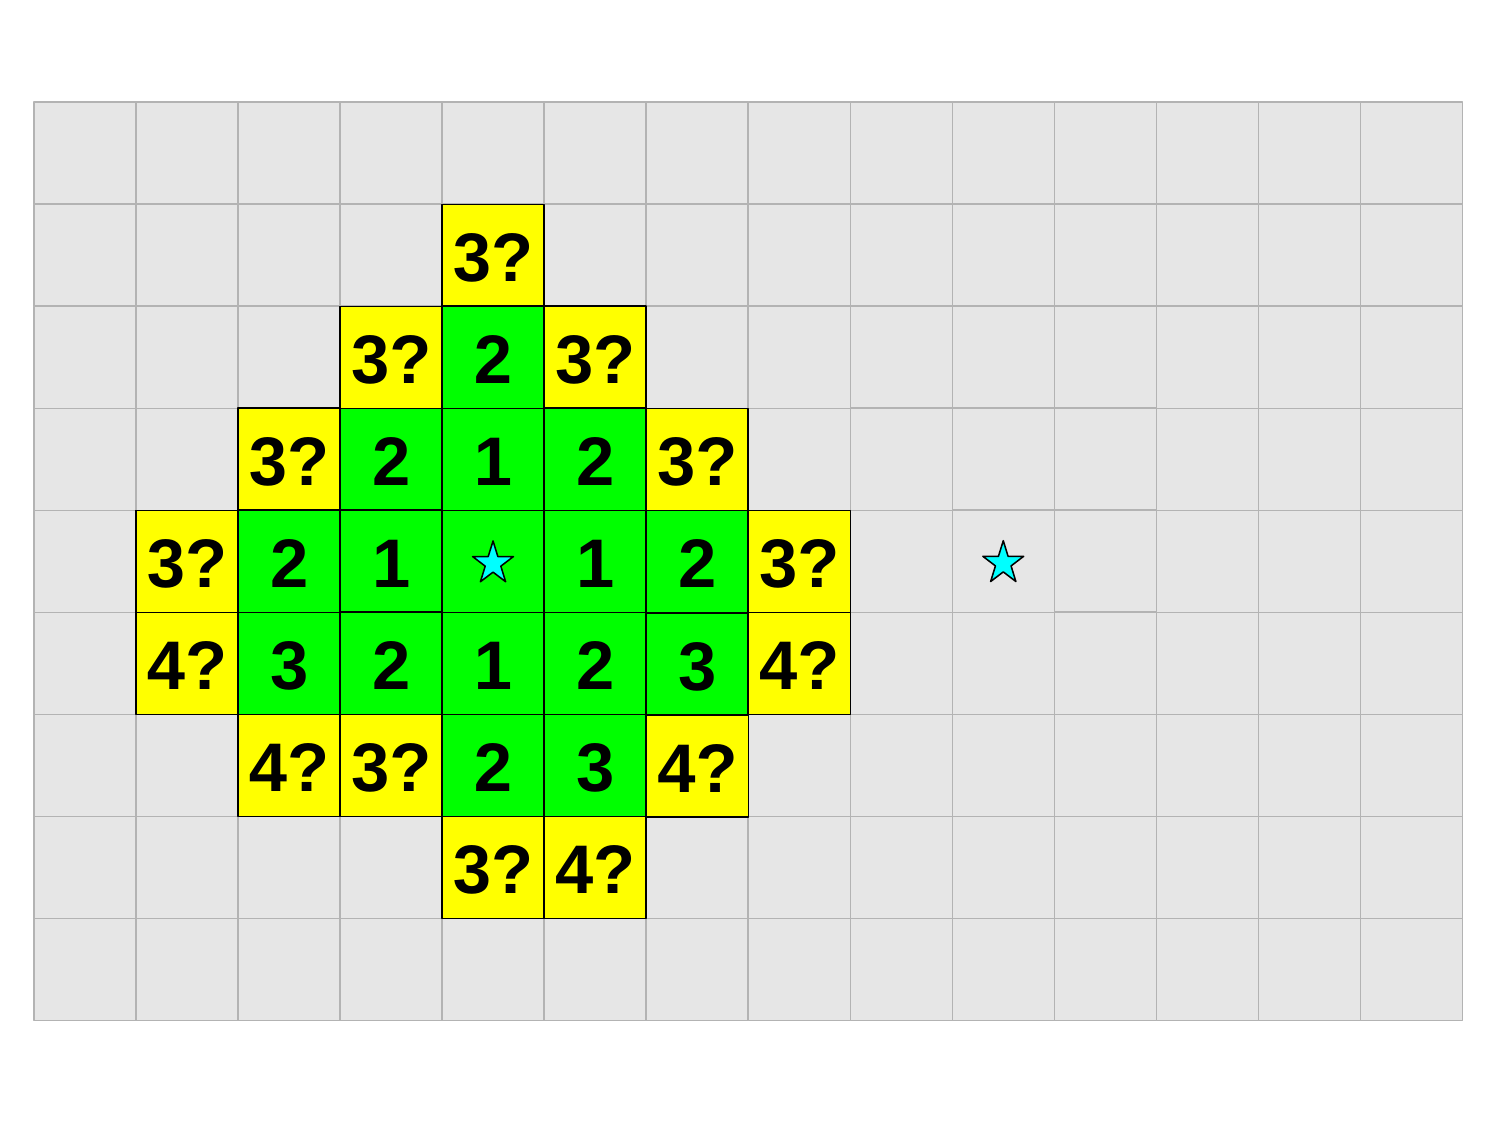

3?

3?

3?
2

3?
2

1
2
3?

1

3?
3?
2

1
2
3?

4?

4?
3
2
1
2

3

4?
3?
2
3

4?

3?

4?